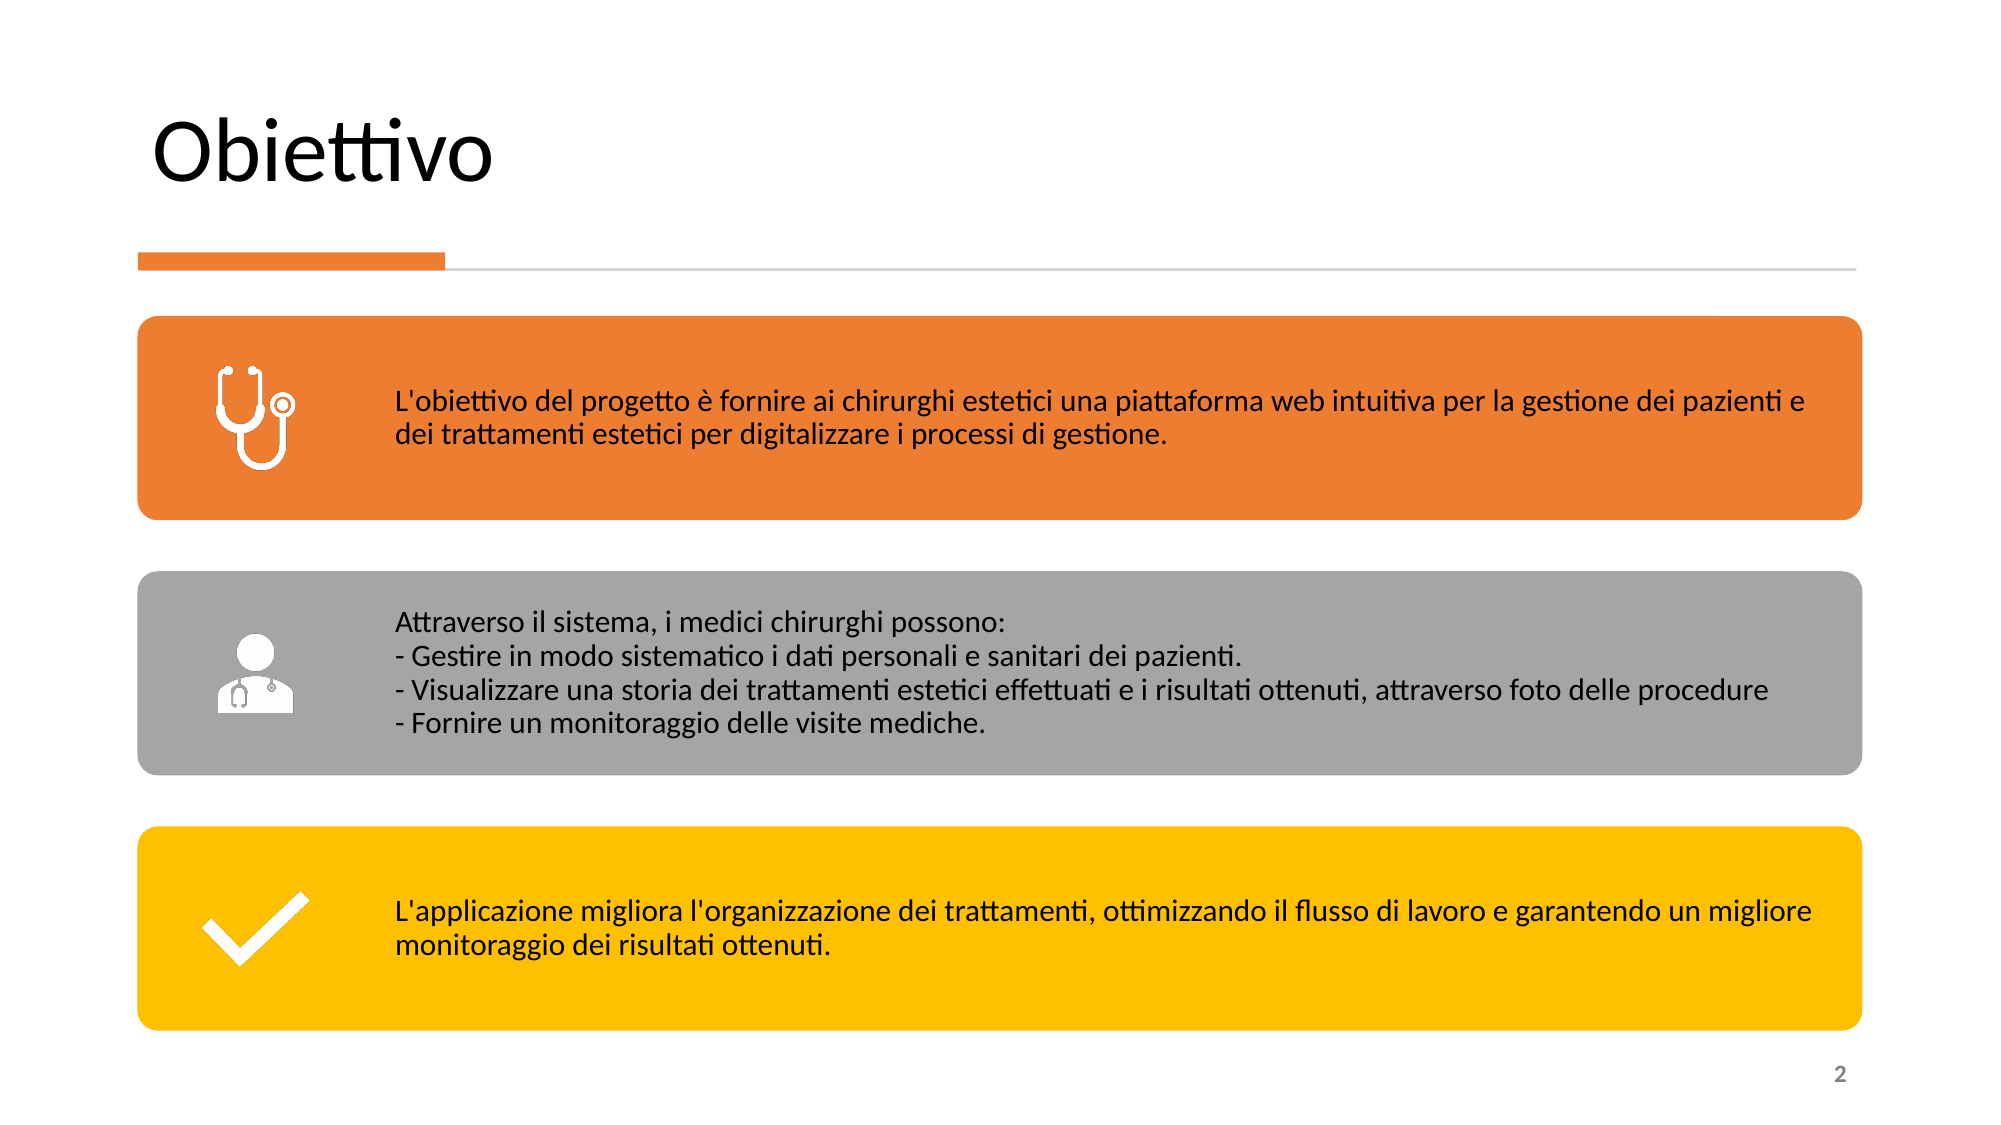

# Obiettivo

L'obiettivo del progetto è fornire ai chirurghi estetici una piattaforma web intuitiva per la gestione dei pazienti e dei trattamenti estetici per digitalizzare i processi di gestione.
Attraverso il sistema, i medici chirurghi possono:
- Gestire in modo sistematico i dati personali e sanitari dei pazienti.
- Visualizzare una storia dei trattamenti estetici effettuati e i risultati ottenuti, attraverso foto delle procedure
- Fornire un monitoraggio delle visite mediche.
L'applicazione migliora l'organizzazione dei trattamenti, ottimizzando il flusso di lavoro e garantendo un migliore monitoraggio dei risultati ottenuti.
2